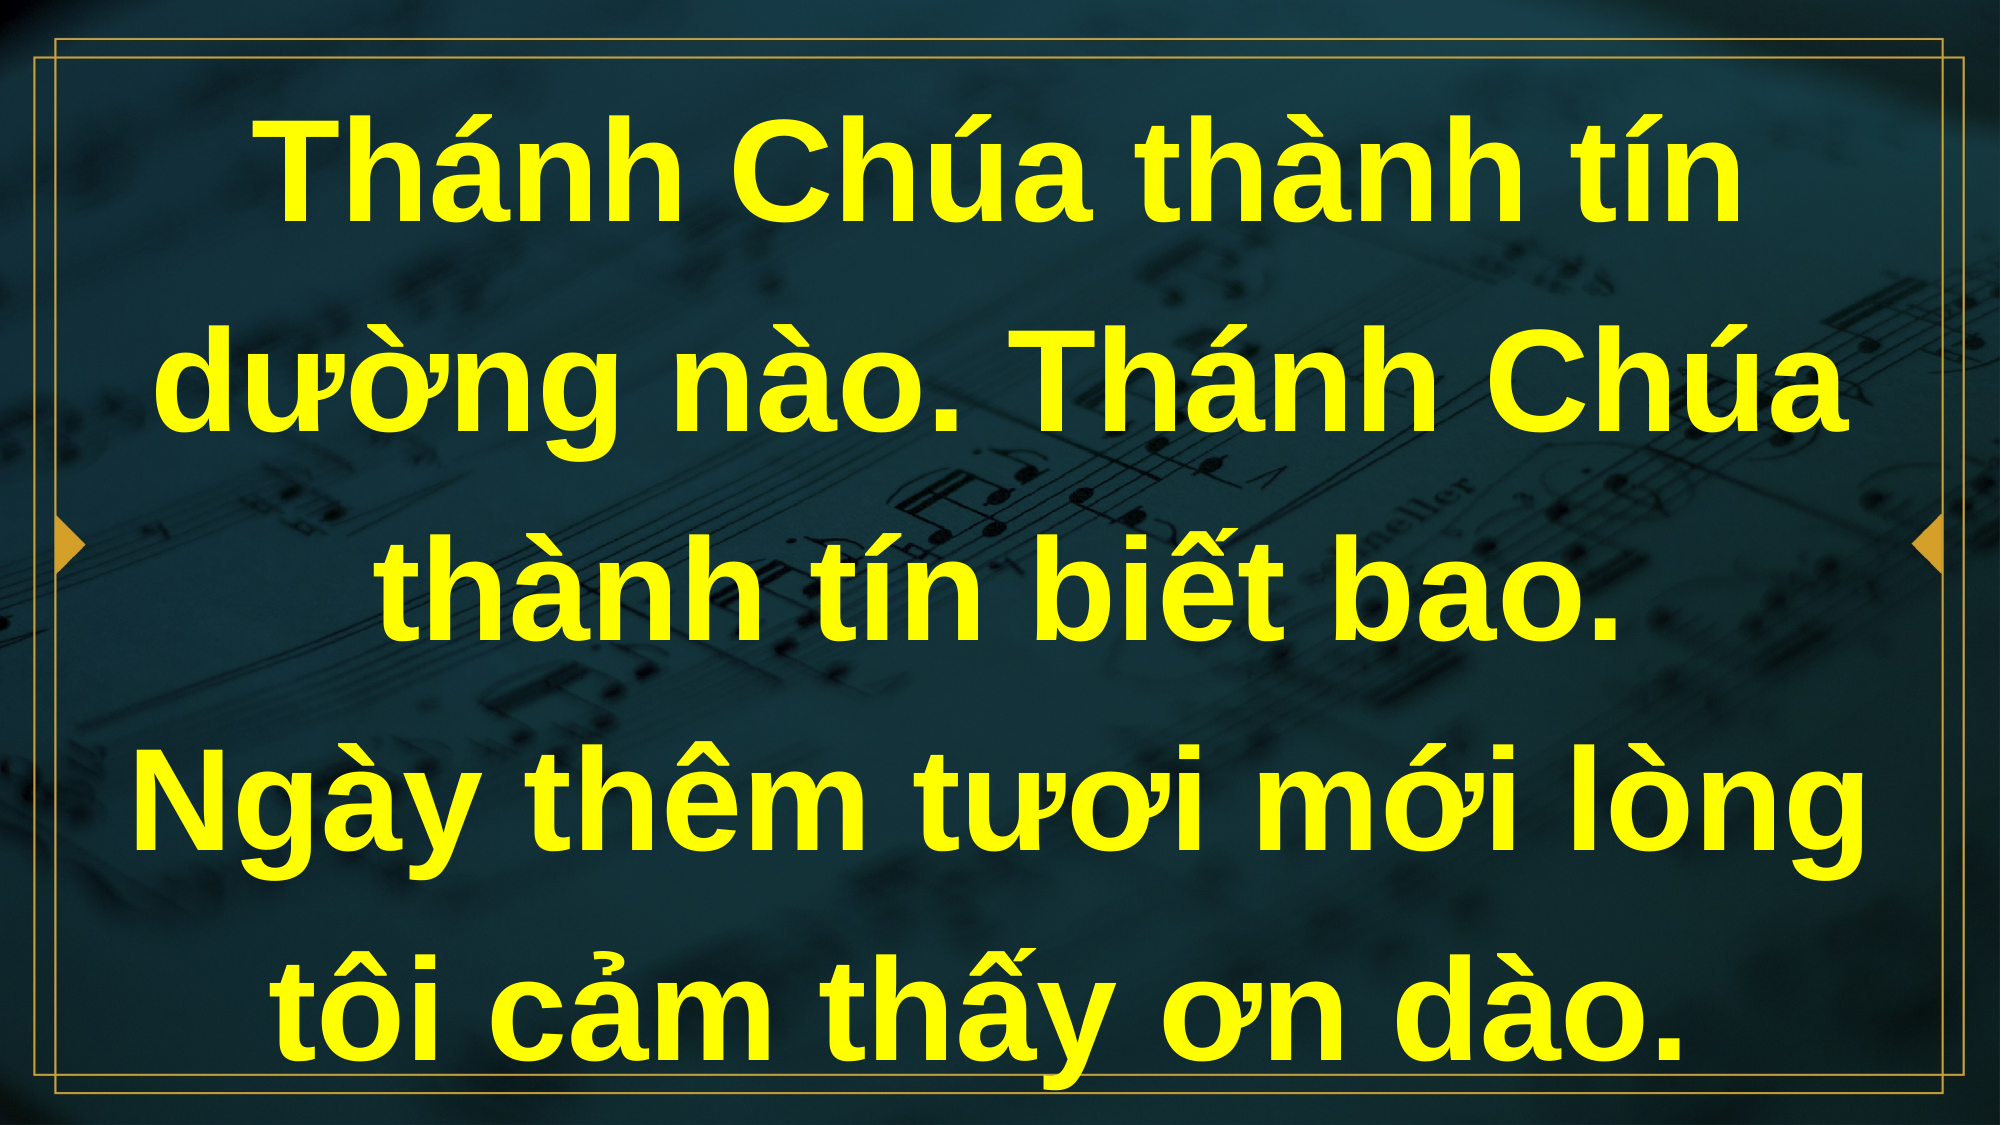

# Thánh Chúa thành tín dường nào. Thánh Chúa thành tín biết bao. Ngày thêm tươi mới lòng tôi cảm thấy ơn dào.